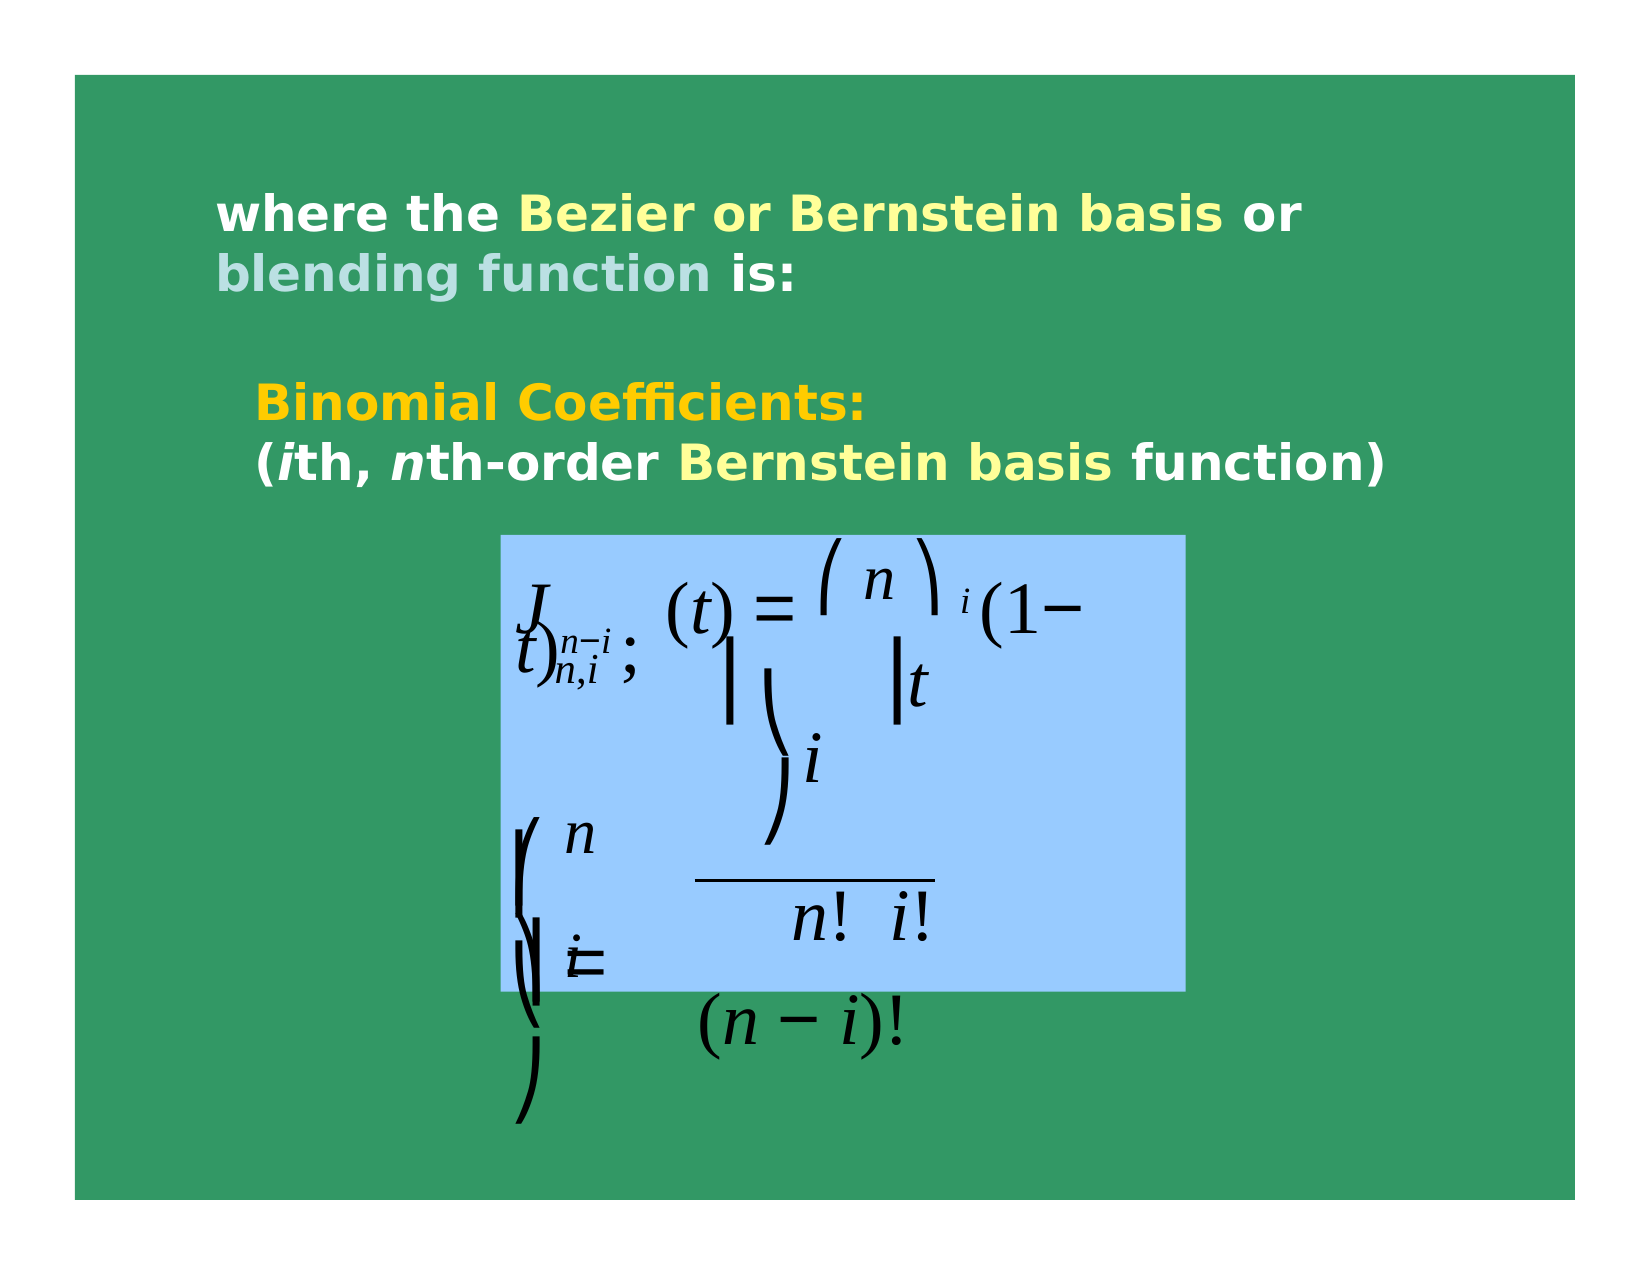

# where the Bezier or Bernstein basis or  blending function is:

Binomial Coefficients:
(ith, nth-order Bernstein basis function)

J	(t) = ⎛ n ⎞ i (1− t)n−i ;
⎜	⎟t
i
n,i
⎝	⎠
n!  i!(n − i)!
⎛ n ⎞
⎜	⎟ =
⎝ i ⎠